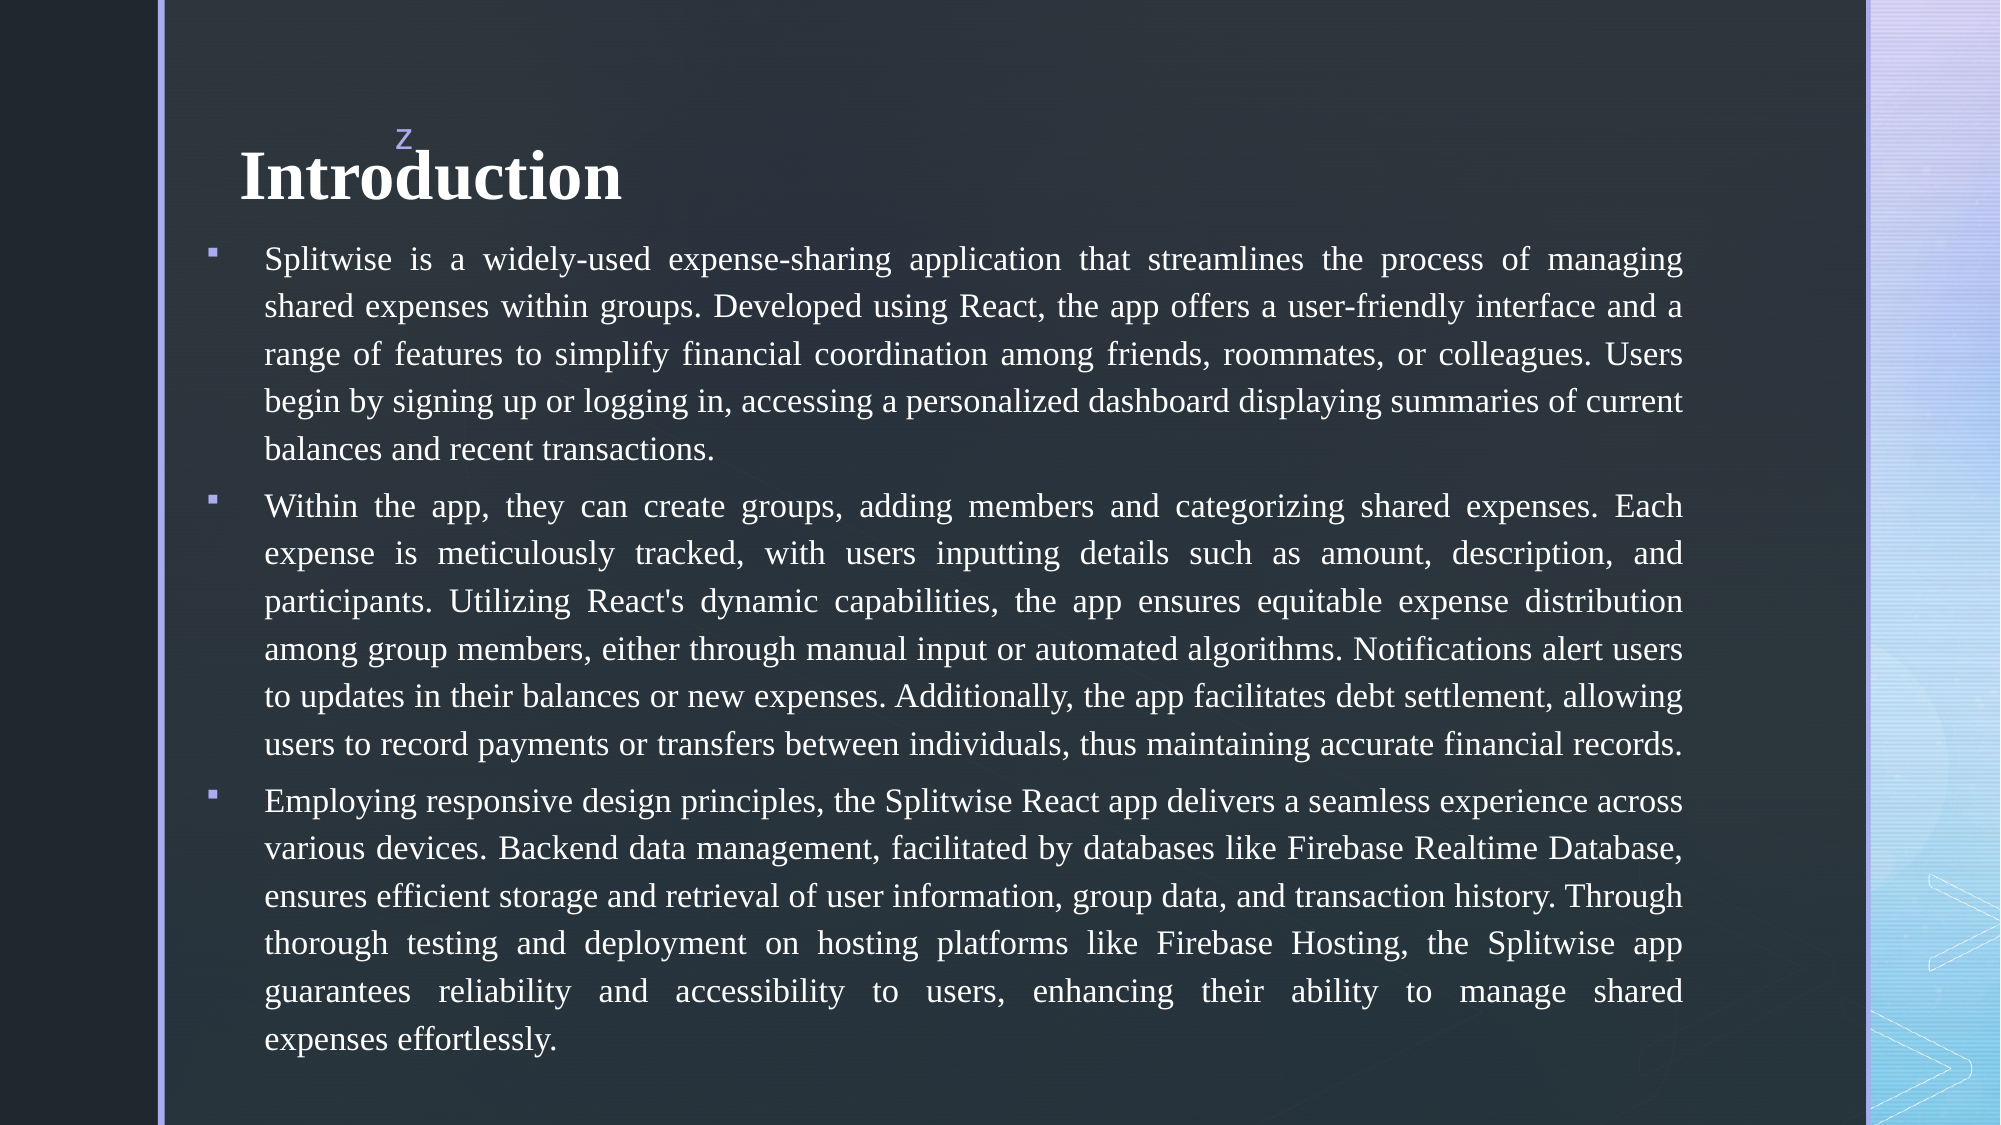

# Introduction
Splitwise is a widely-used expense-sharing application that streamlines the process of managing shared expenses within groups. Developed using React, the app offers a user-friendly interface and a range of features to simplify financial coordination among friends, roommates, or colleagues. Users begin by signing up or logging in, accessing a personalized dashboard displaying summaries of current balances and recent transactions.
Within the app, they can create groups, adding members and categorizing shared expenses. Each expense is meticulously tracked, with users inputting details such as amount, description, and participants. Utilizing React's dynamic capabilities, the app ensures equitable expense distribution among group members, either through manual input or automated algorithms. Notifications alert users to updates in their balances or new expenses. Additionally, the app facilitates debt settlement, allowing users to record payments or transfers between individuals, thus maintaining accurate financial records.
Employing responsive design principles, the Splitwise React app delivers a seamless experience across various devices. Backend data management, facilitated by databases like Firebase Realtime Database, ensures efficient storage and retrieval of user information, group data, and transaction history. Through thorough testing and deployment on hosting platforms like Firebase Hosting, the Splitwise app guarantees reliability and accessibility to users, enhancing their ability to manage shared expenses effortlessly.